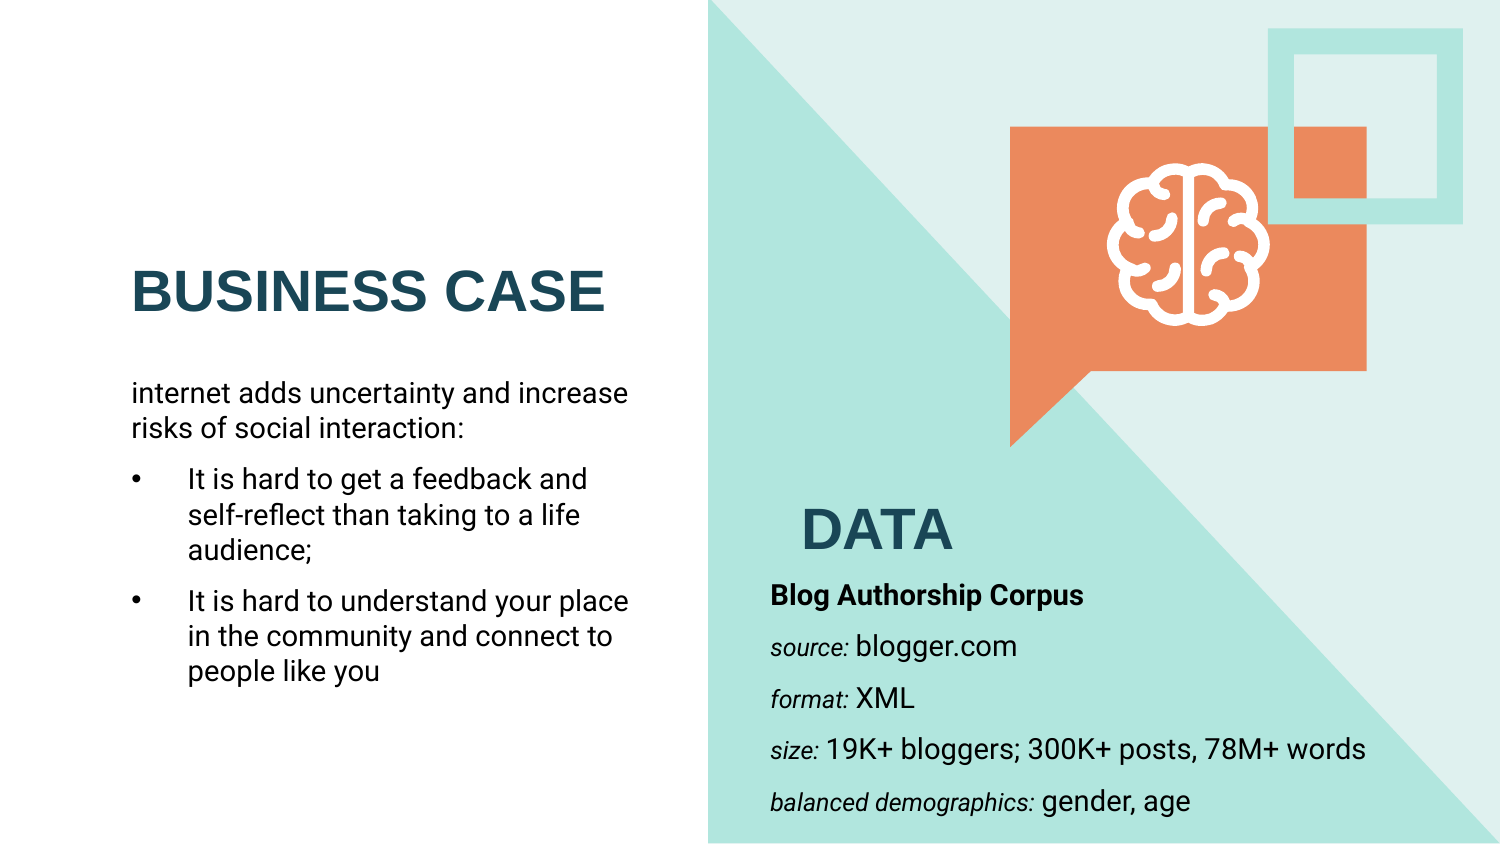

# BUSINESS CASE
internet adds uncertainty and increase risks of social interaction:
It is hard to get a feedback and self-reflect than taking to a life audience;
It is hard to understand your place in the community and connect to people like you

DATA
Blog Authorship Corpus
source: blogger.com
format: XML
size: 19K+ bloggers; 300K+ posts, 78M+ words
balanced demographics: gender, age